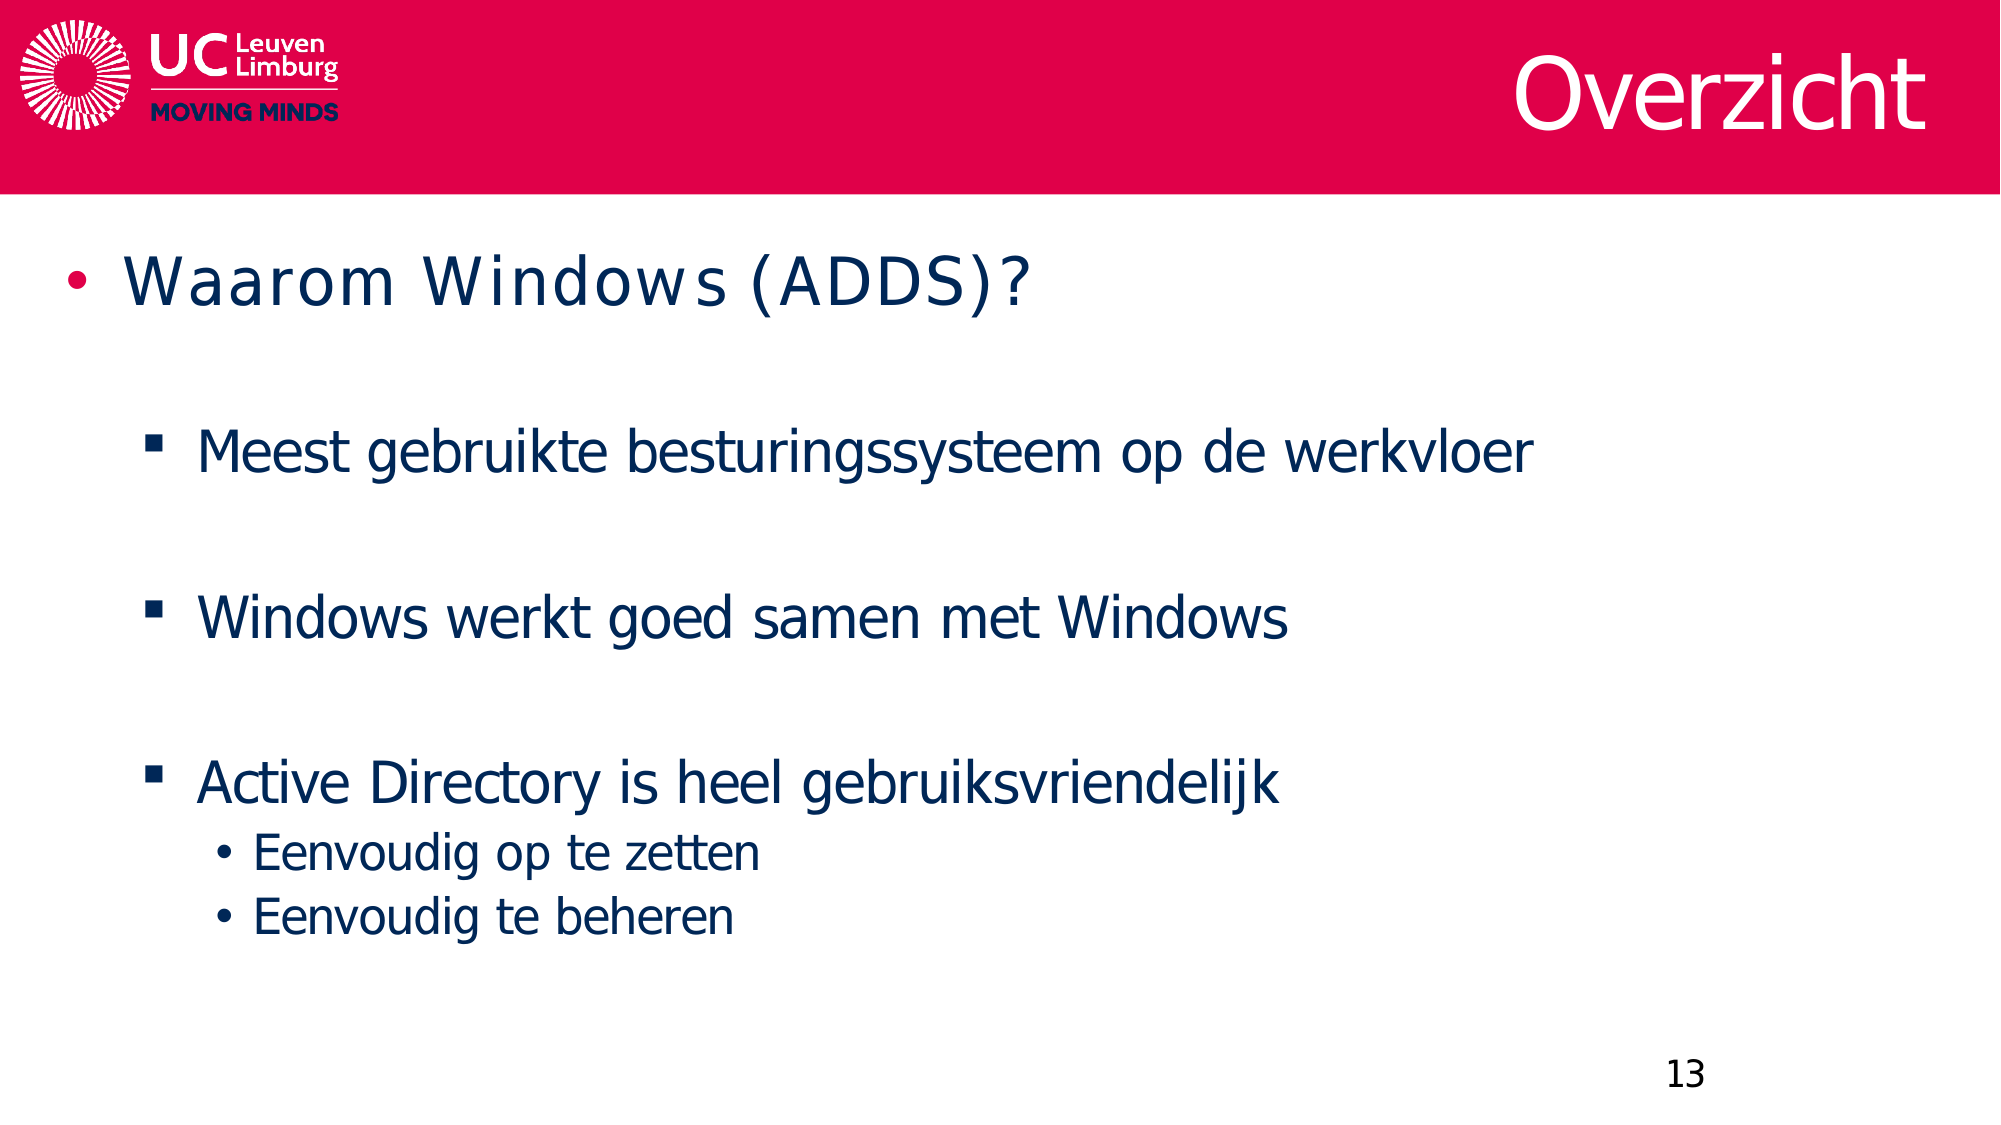

# Overzicht
Waarom Windows (ADDS)?

Meest gebruikte besturingssysteem op de werkvloer

Windows werkt goed samen met Windows

Active Directory is heel gebruiksvriendelijk
Eenvoudig op te zetten
Eenvoudig te beheren

13